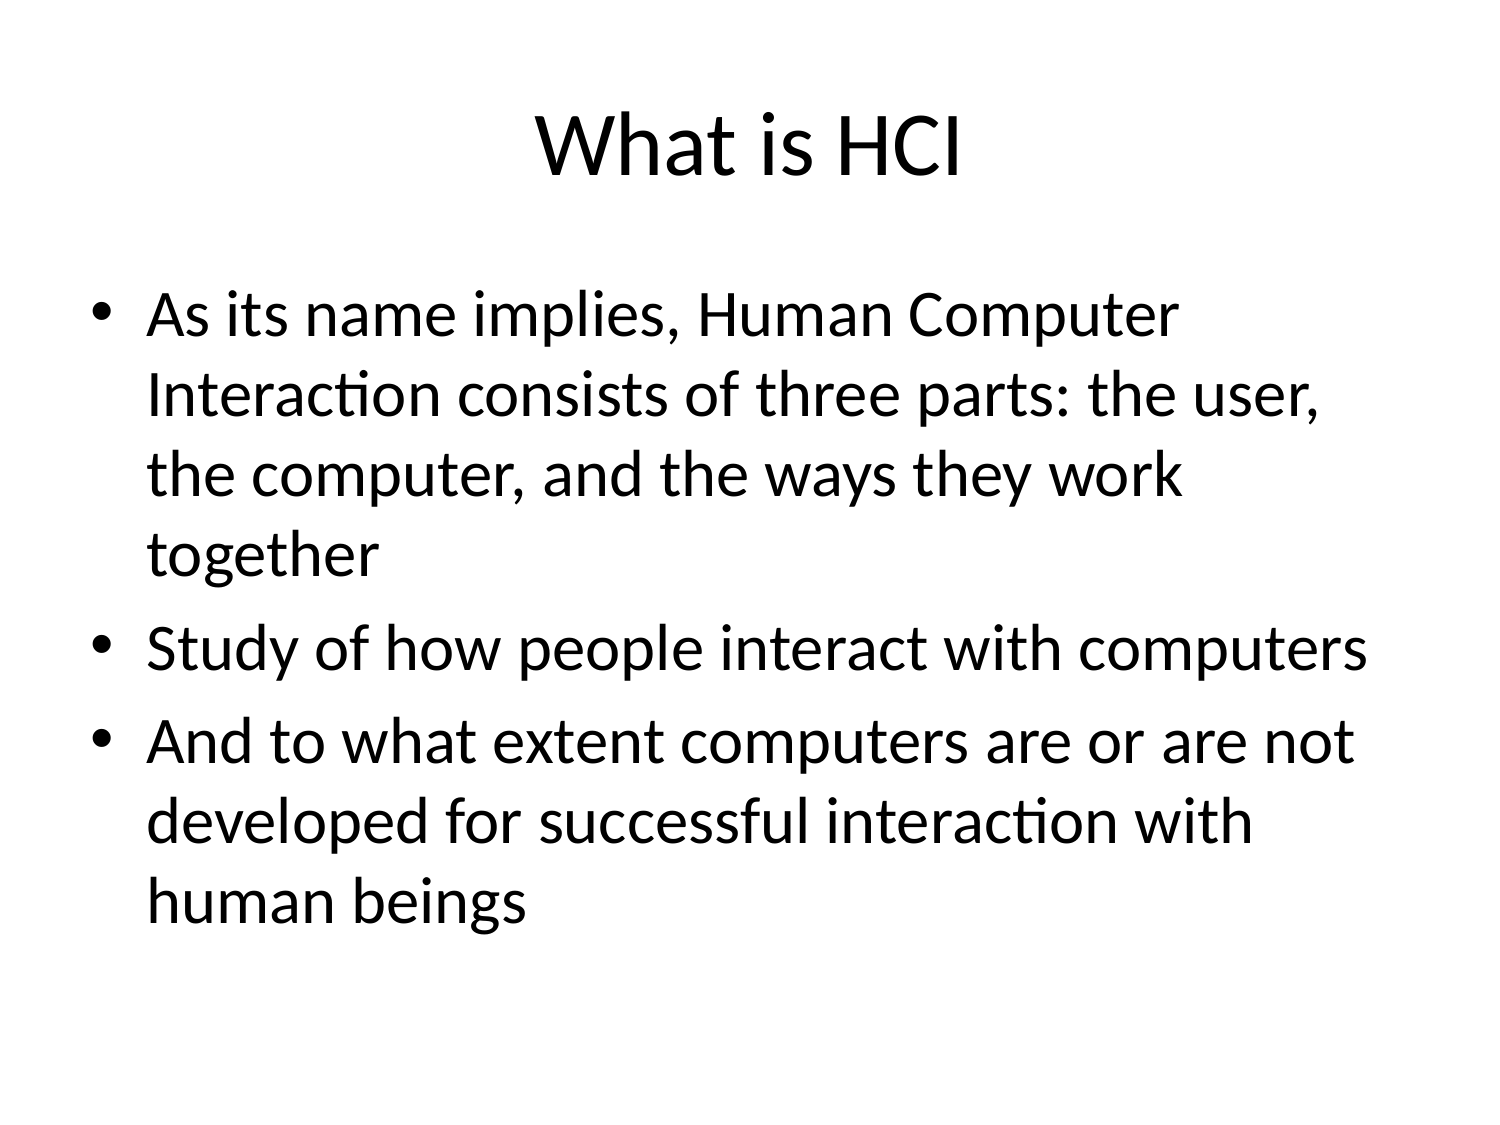

# What is HCI
As its name implies, Human Computer Interaction consists of three parts: the user, the computer, and the ways they work together
Study of how people interact with computers
And to what extent computers are or are not developed for successful interaction with human beings